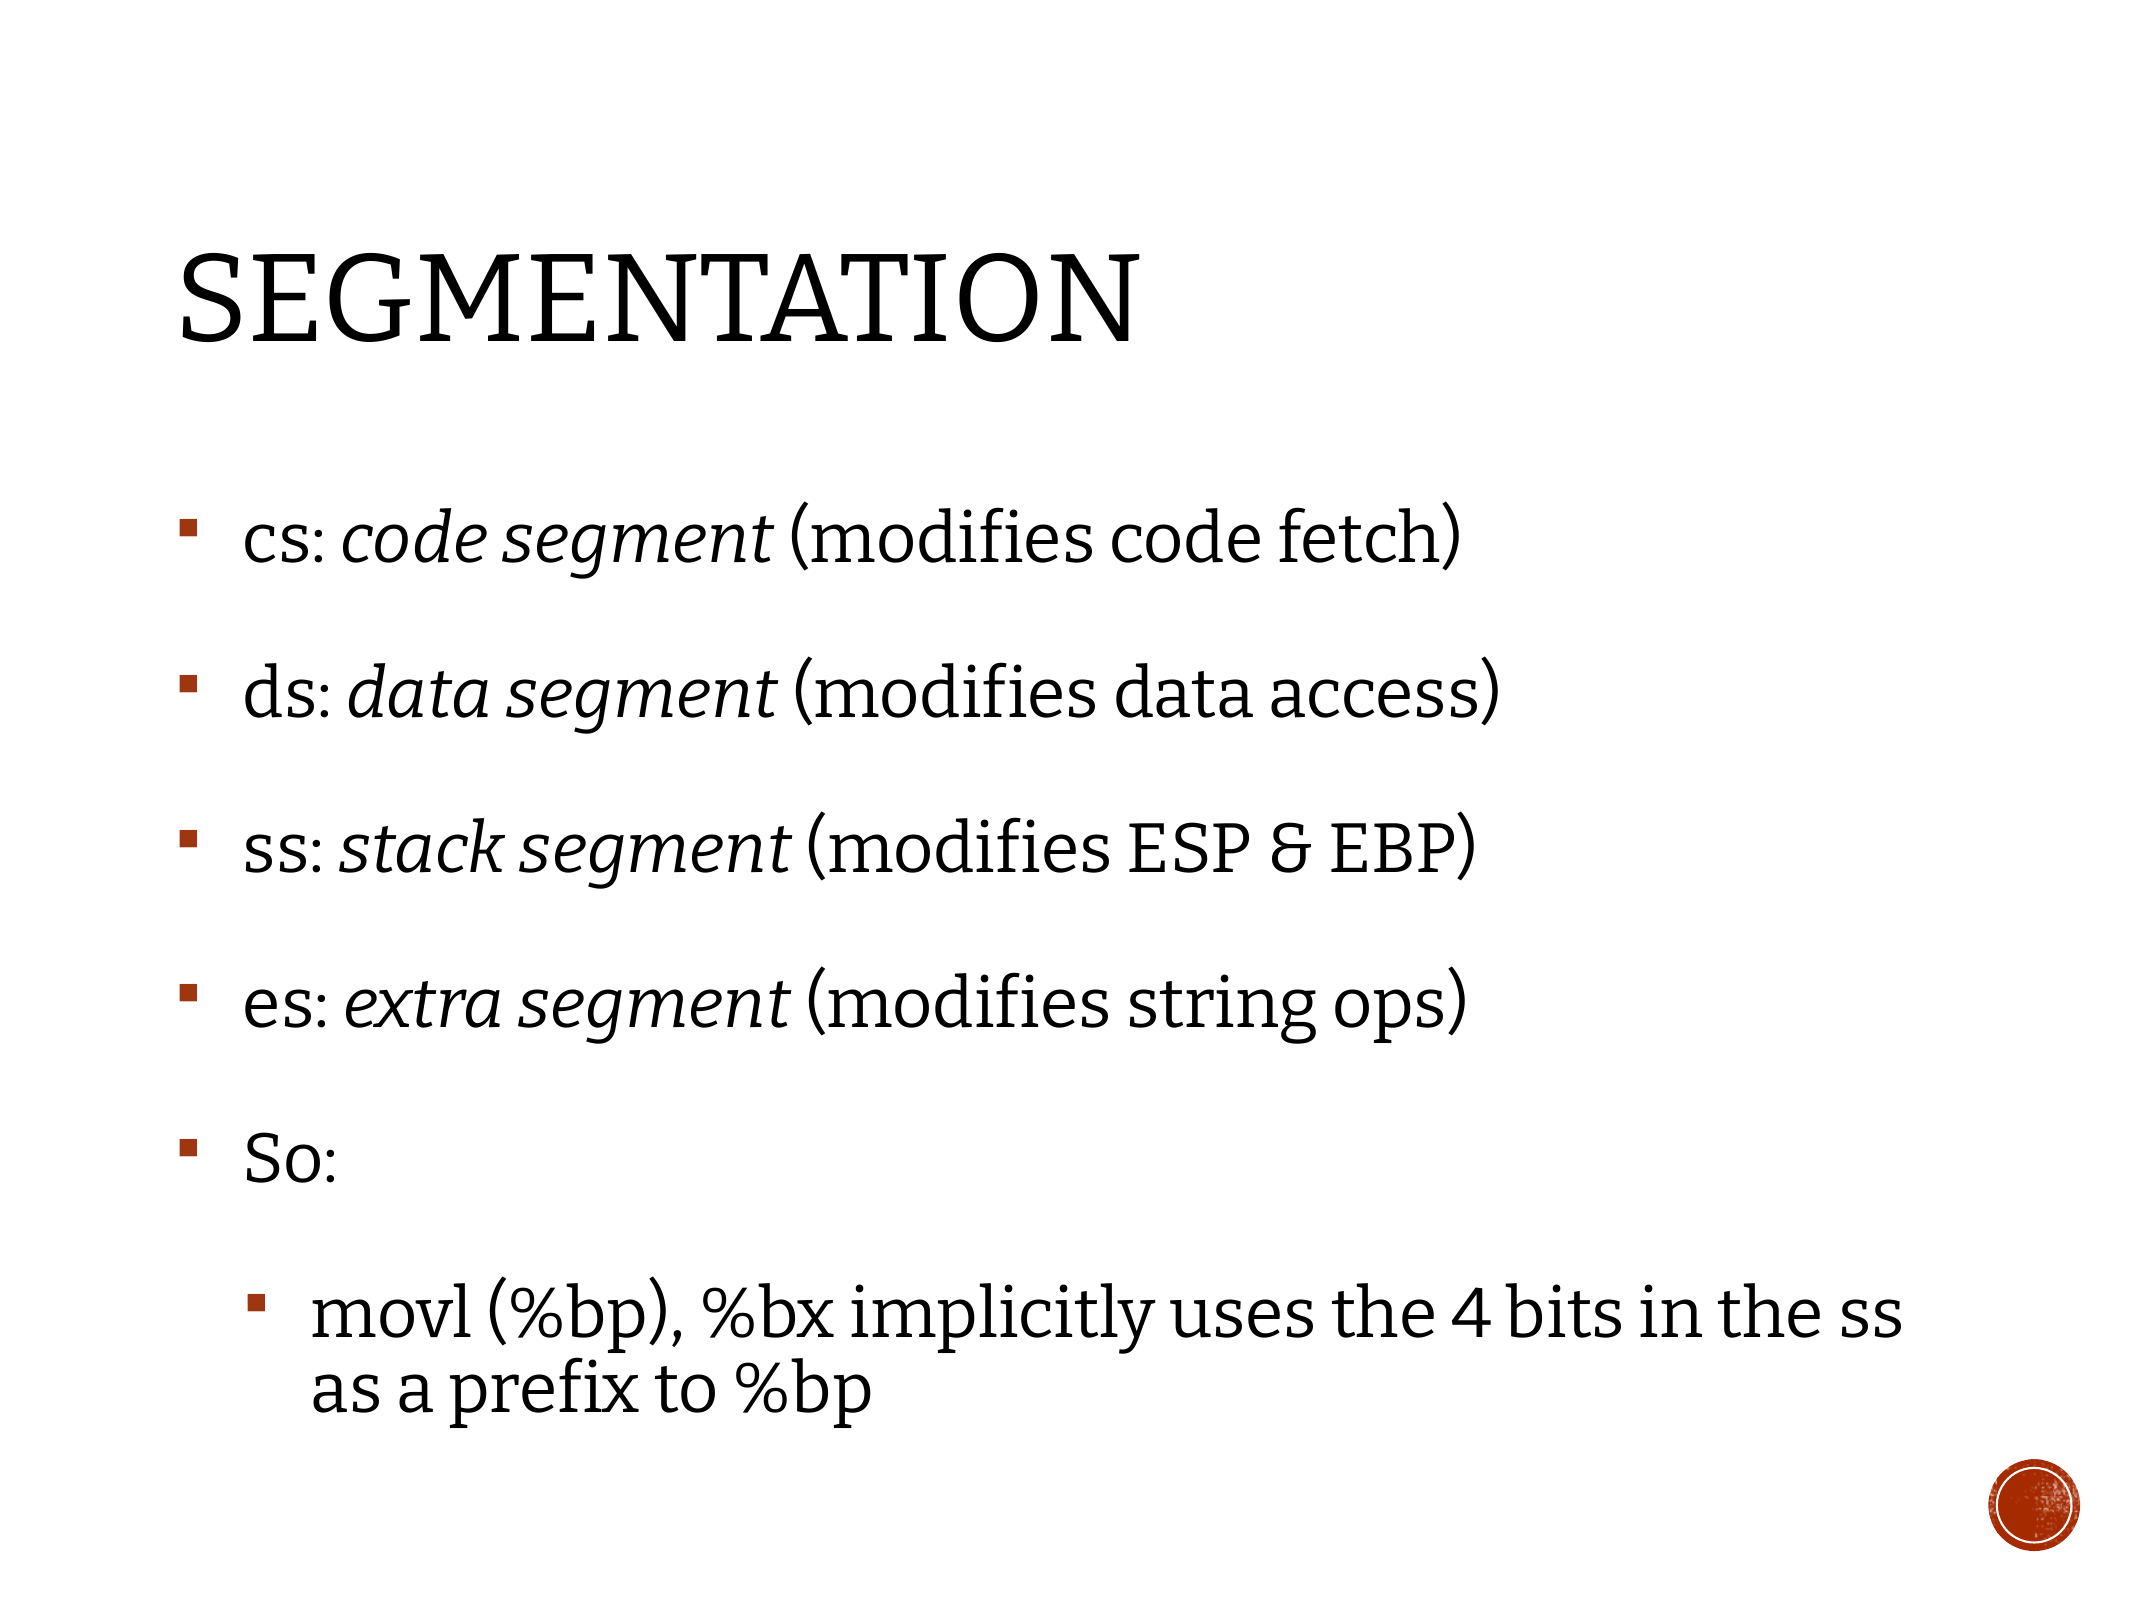

# Segmentation
cs: code segment (modifies code fetch)
ds: data segment (modifies data access)
ss: stack segment (modifies ESP & EBP)
es: extra segment (modifies string ops)
So:
movl (%bp), %bx implicitly uses the 4 bits in the ss as a prefix to %bp